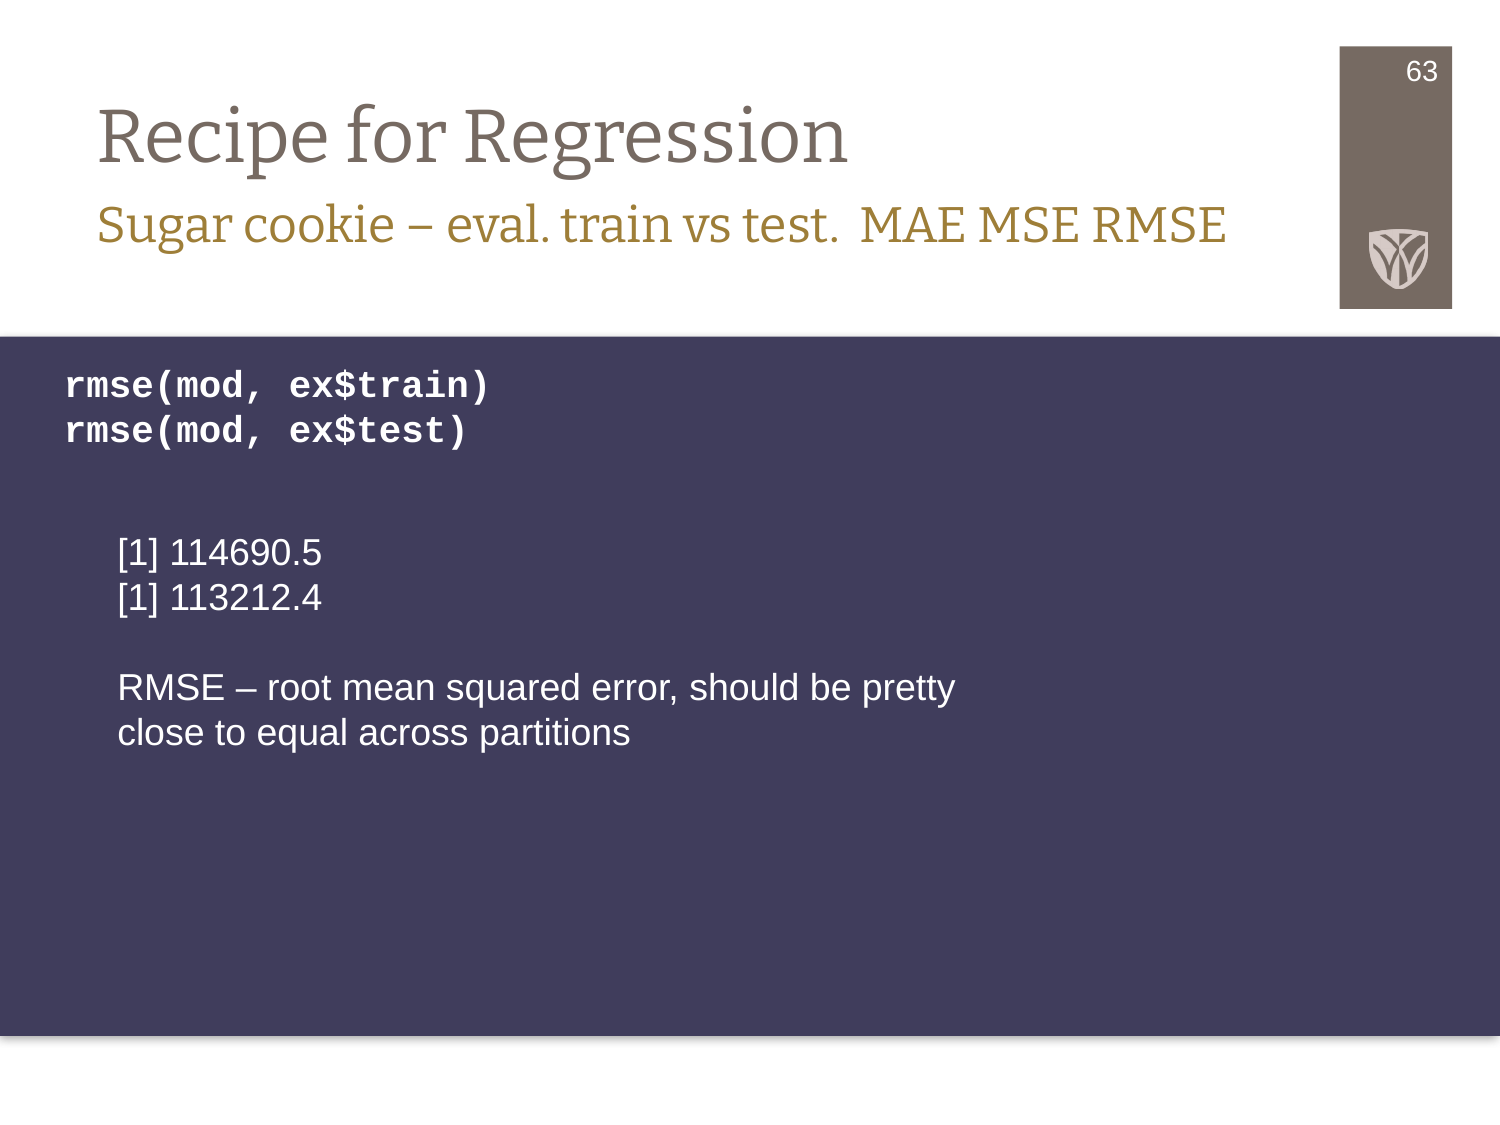

# Recipe for Regression
63
Sugar cookie – eval. train vs test.  MAE MSE RMSE

rmse(mod, ex$train)
rmse(mod, ex$test)

[1] 114690.5
[1] 113212.4

RMSE – root mean squared error, should be pretty close to equal across partitions